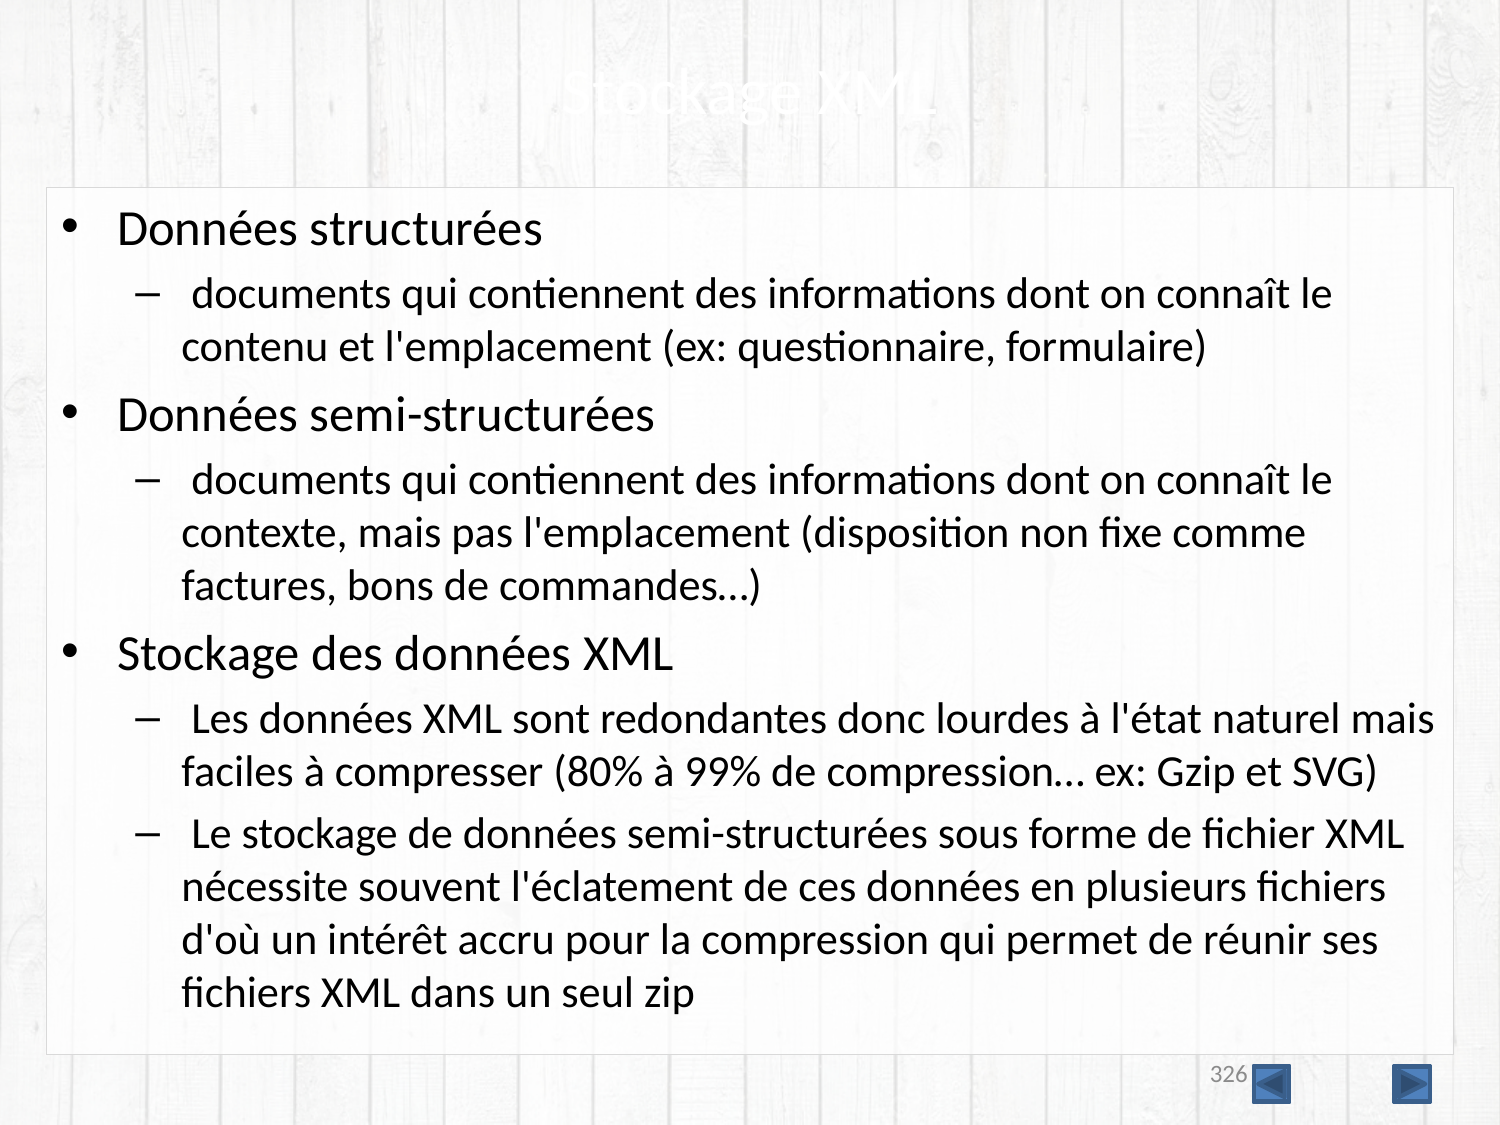

# Stockage XML
Données structurées
 documents qui contiennent des informations dont on connaît le contenu et l'emplacement (ex: questionnaire, formulaire)
Données semi-structurées
 documents qui contiennent des informations dont on connaît le contexte, mais pas l'emplacement (disposition non fixe comme factures, bons de commandes…)
Stockage des données XML
 Les données XML sont redondantes donc lourdes à l'état naturel mais faciles à compresser (80% à 99% de compression… ex: Gzip et SVG)
 Le stockage de données semi-structurées sous forme de fichier XML nécessite souvent l'éclatement de ces données en plusieurs fichiers d'où un intérêt accru pour la compression qui permet de réunir ses fichiers XML dans un seul zip
326